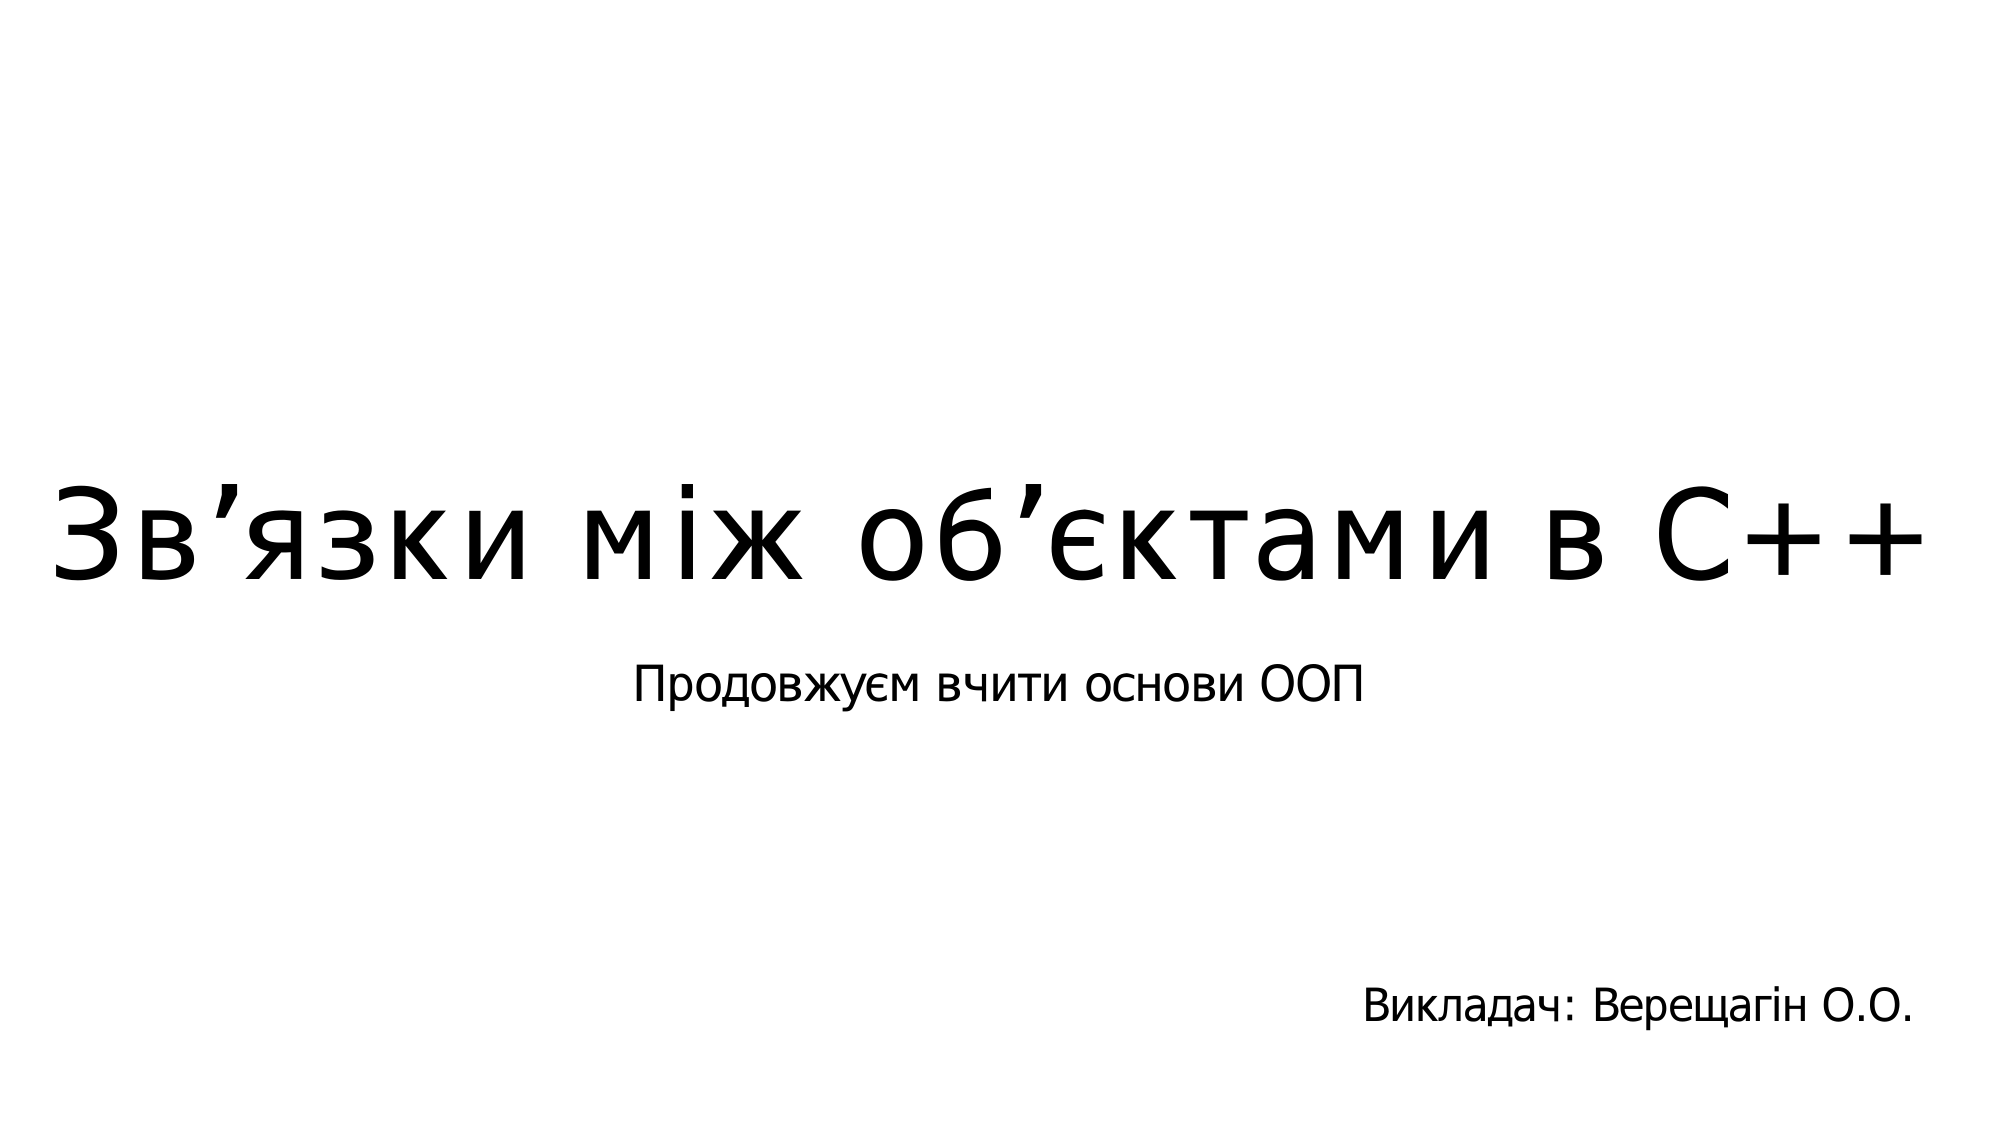

# Зв’язки між об’єктами в С++
Продовжуєм вчити основи ООП
Викладач: Верещагін О.О.